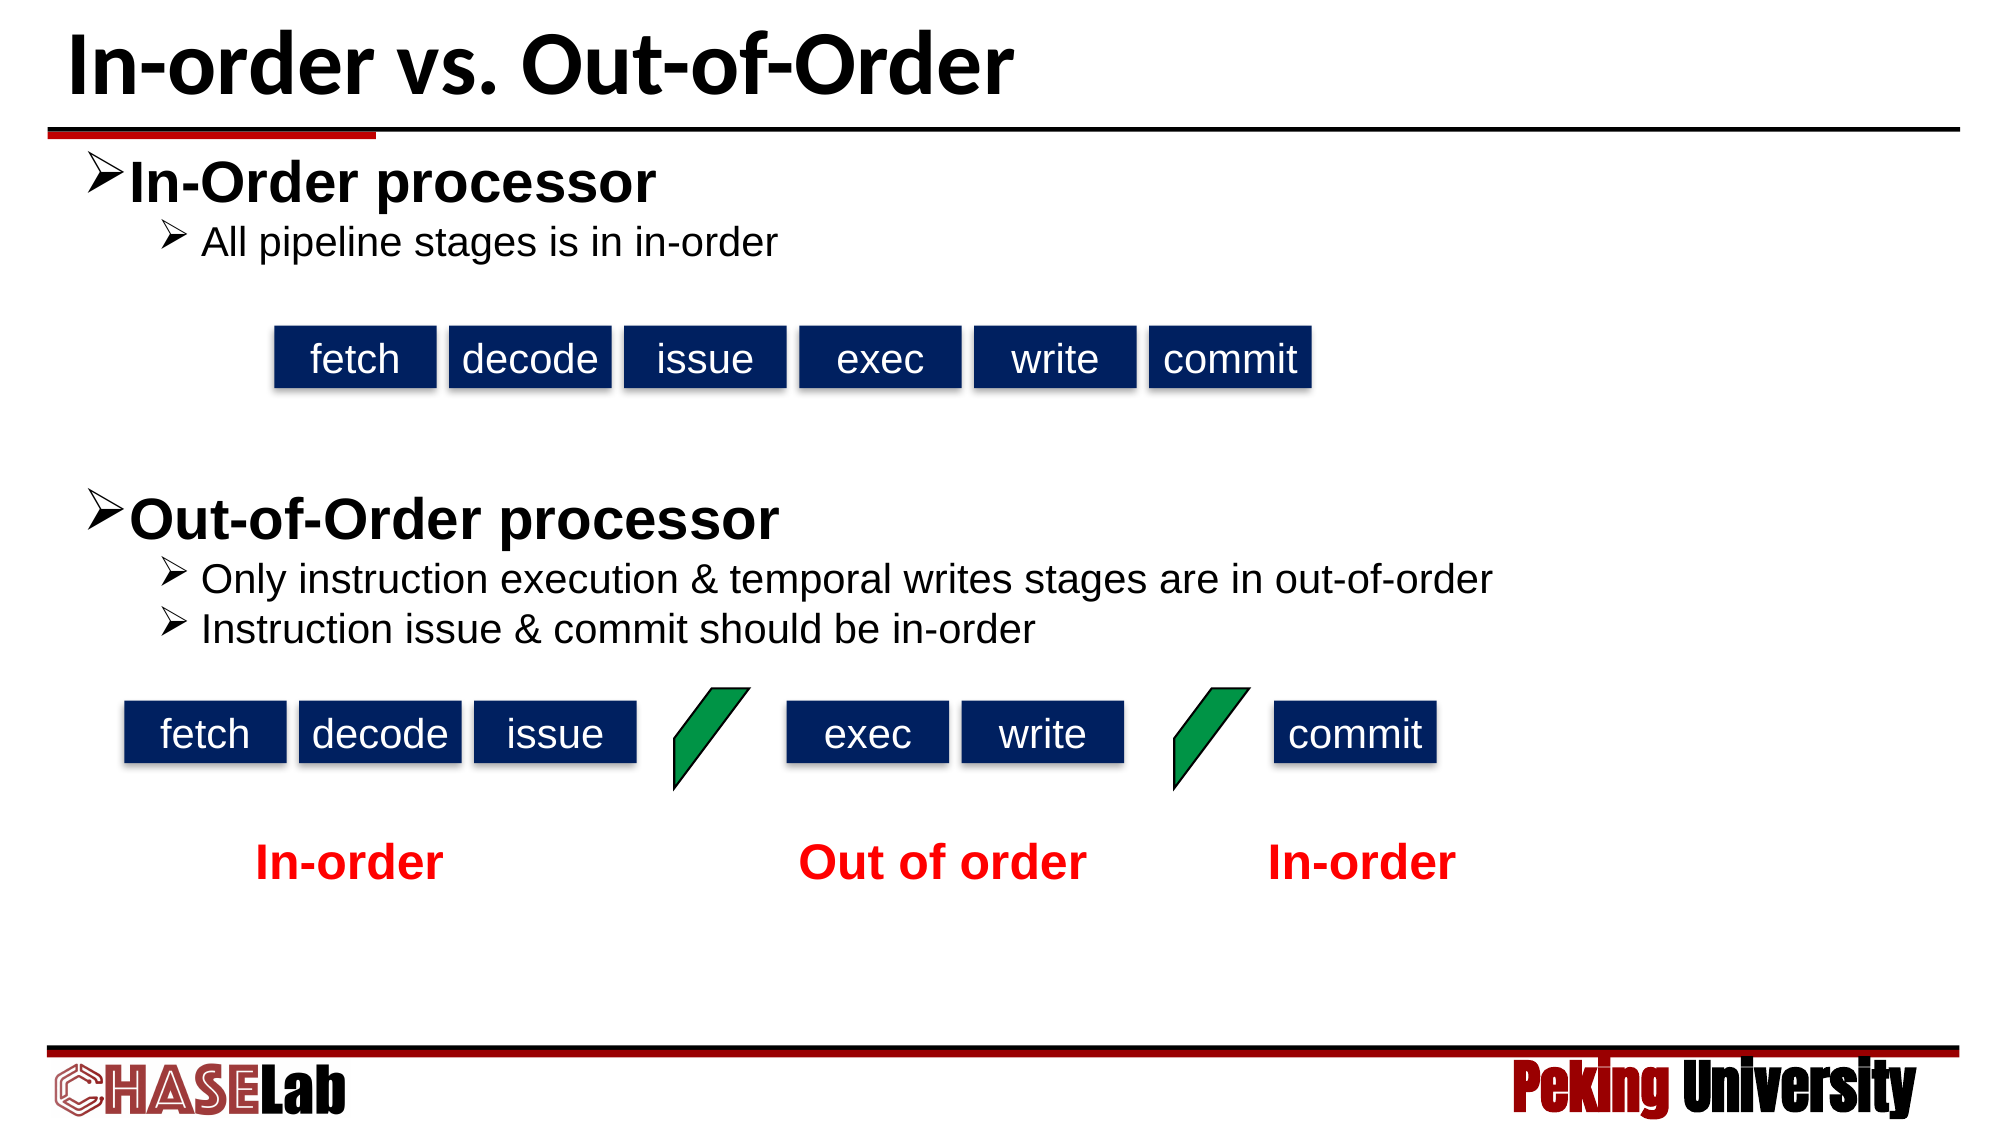

# In-order vs. Out-of-Order
In-Order processor
All pipeline stages is in in-order
fetch
decode
issue
exec
write
commit
Out-of-Order processor
Only instruction execution & temporal writes stages are in out-of-order
Instruction issue & commit should be in-order

fetch
decode
issue
exec
write
commit
In-order
Out of order
In-order